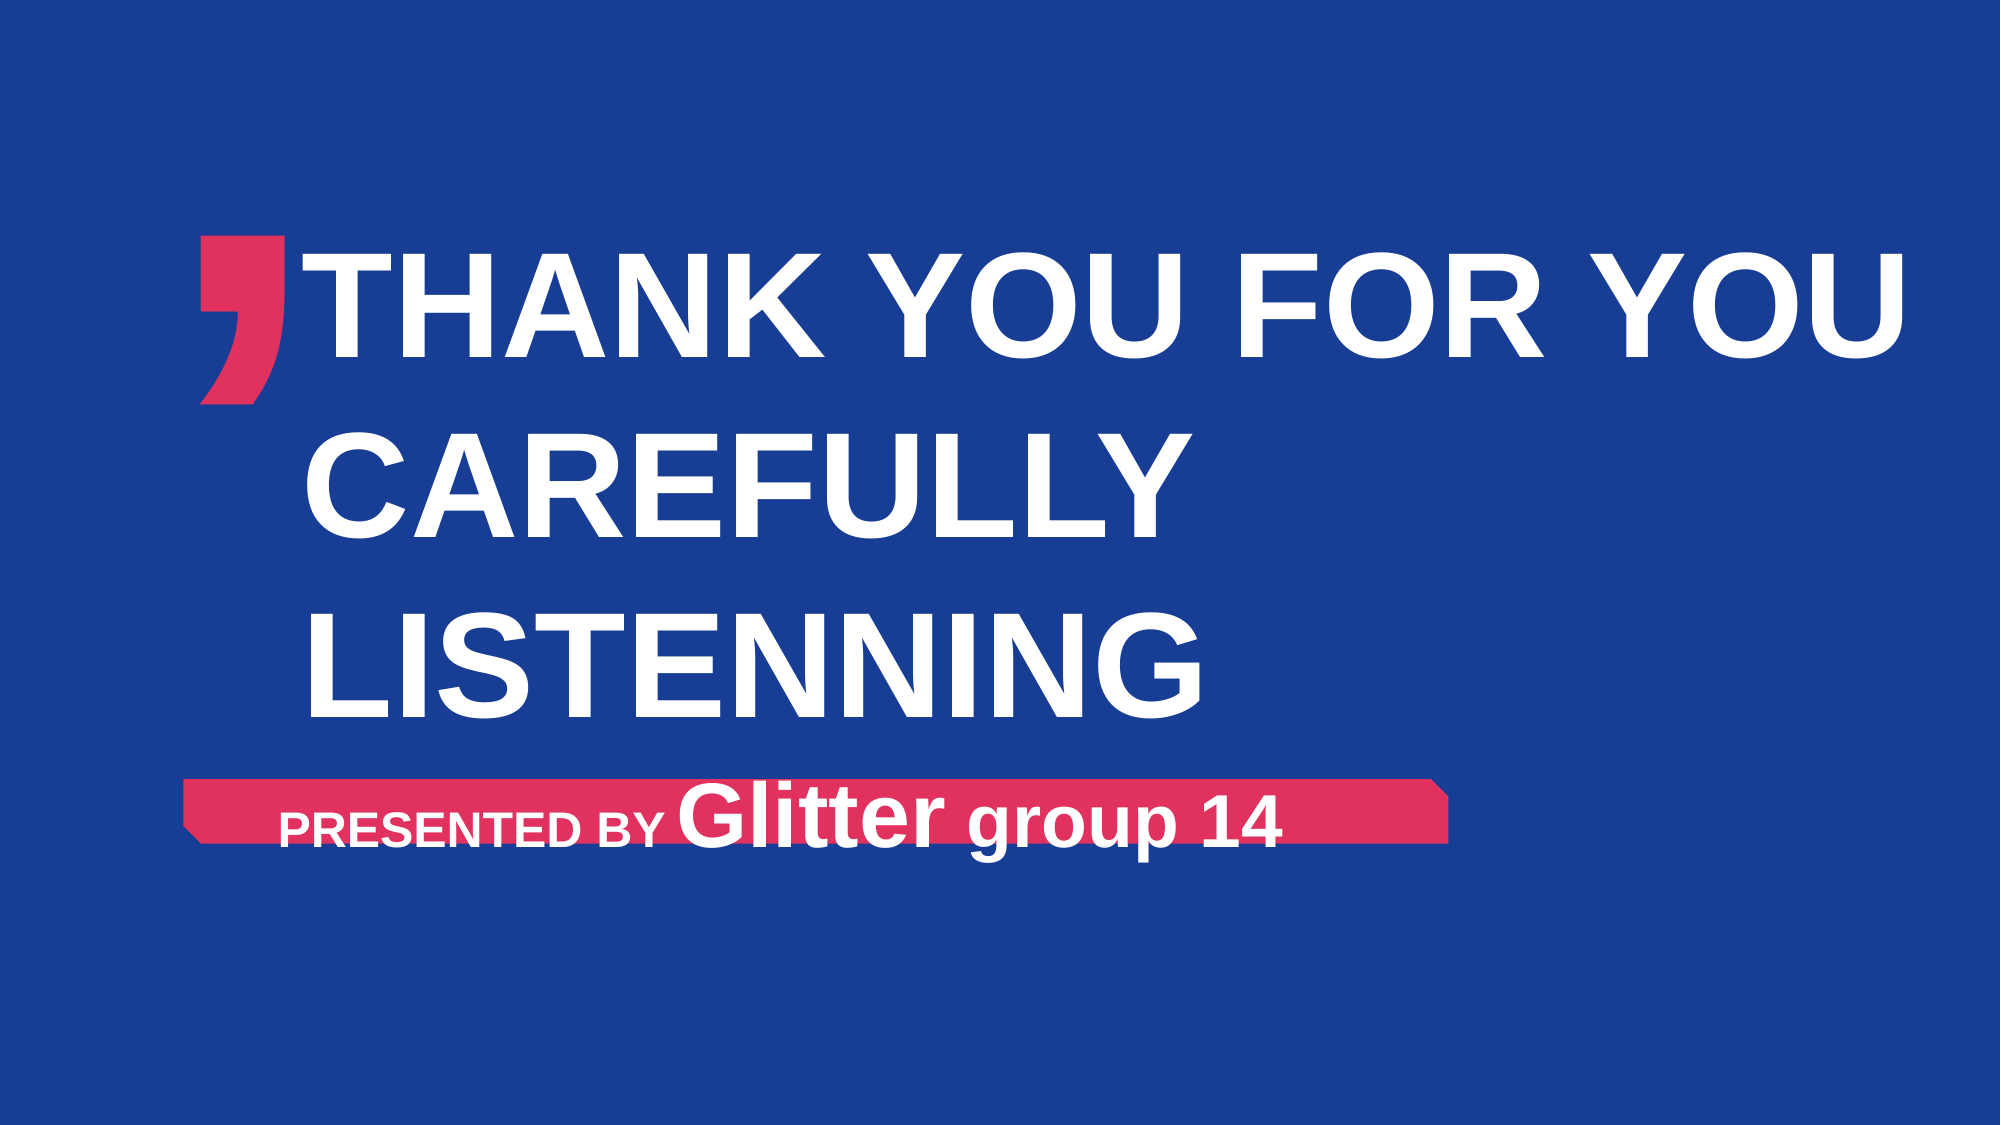

THANK YOU FOR YOU CAREFULLY LISTENNING

PRESENTED BY Glitter group 14